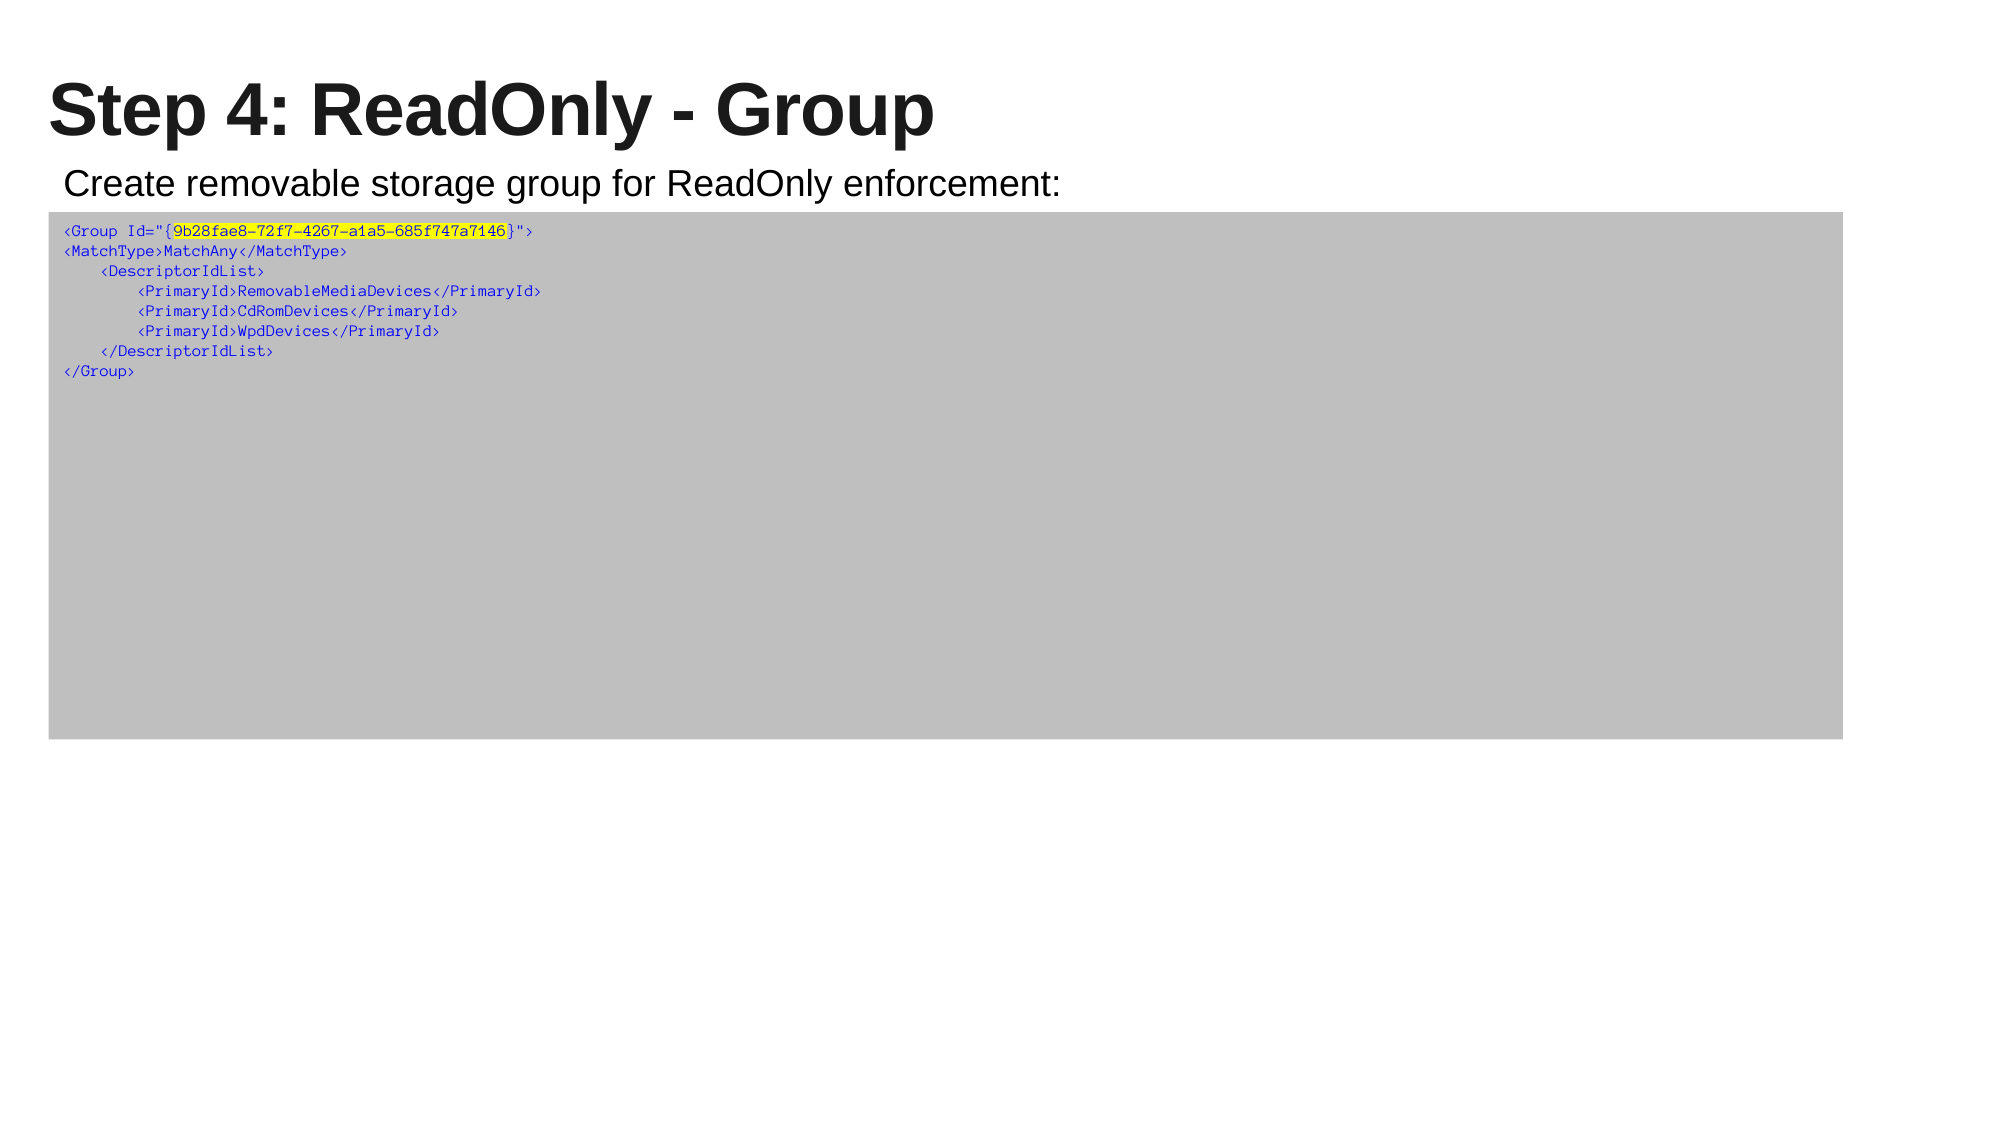

Step 4: ReadOnly - Group
Create removable storage group for ReadOnly enforcement:
<Group Id="{9b28fae8-72f7-4267-a1a5-685f747a7146}">
<MatchType>MatchAny</MatchType>
    <DescriptorIdList>
        <PrimaryId>RemovableMediaDevices</PrimaryId>
        <PrimaryId>CdRomDevices</PrimaryId>
        <PrimaryId>WpdDevices</PrimaryId>
    </DescriptorIdList>
</Group>